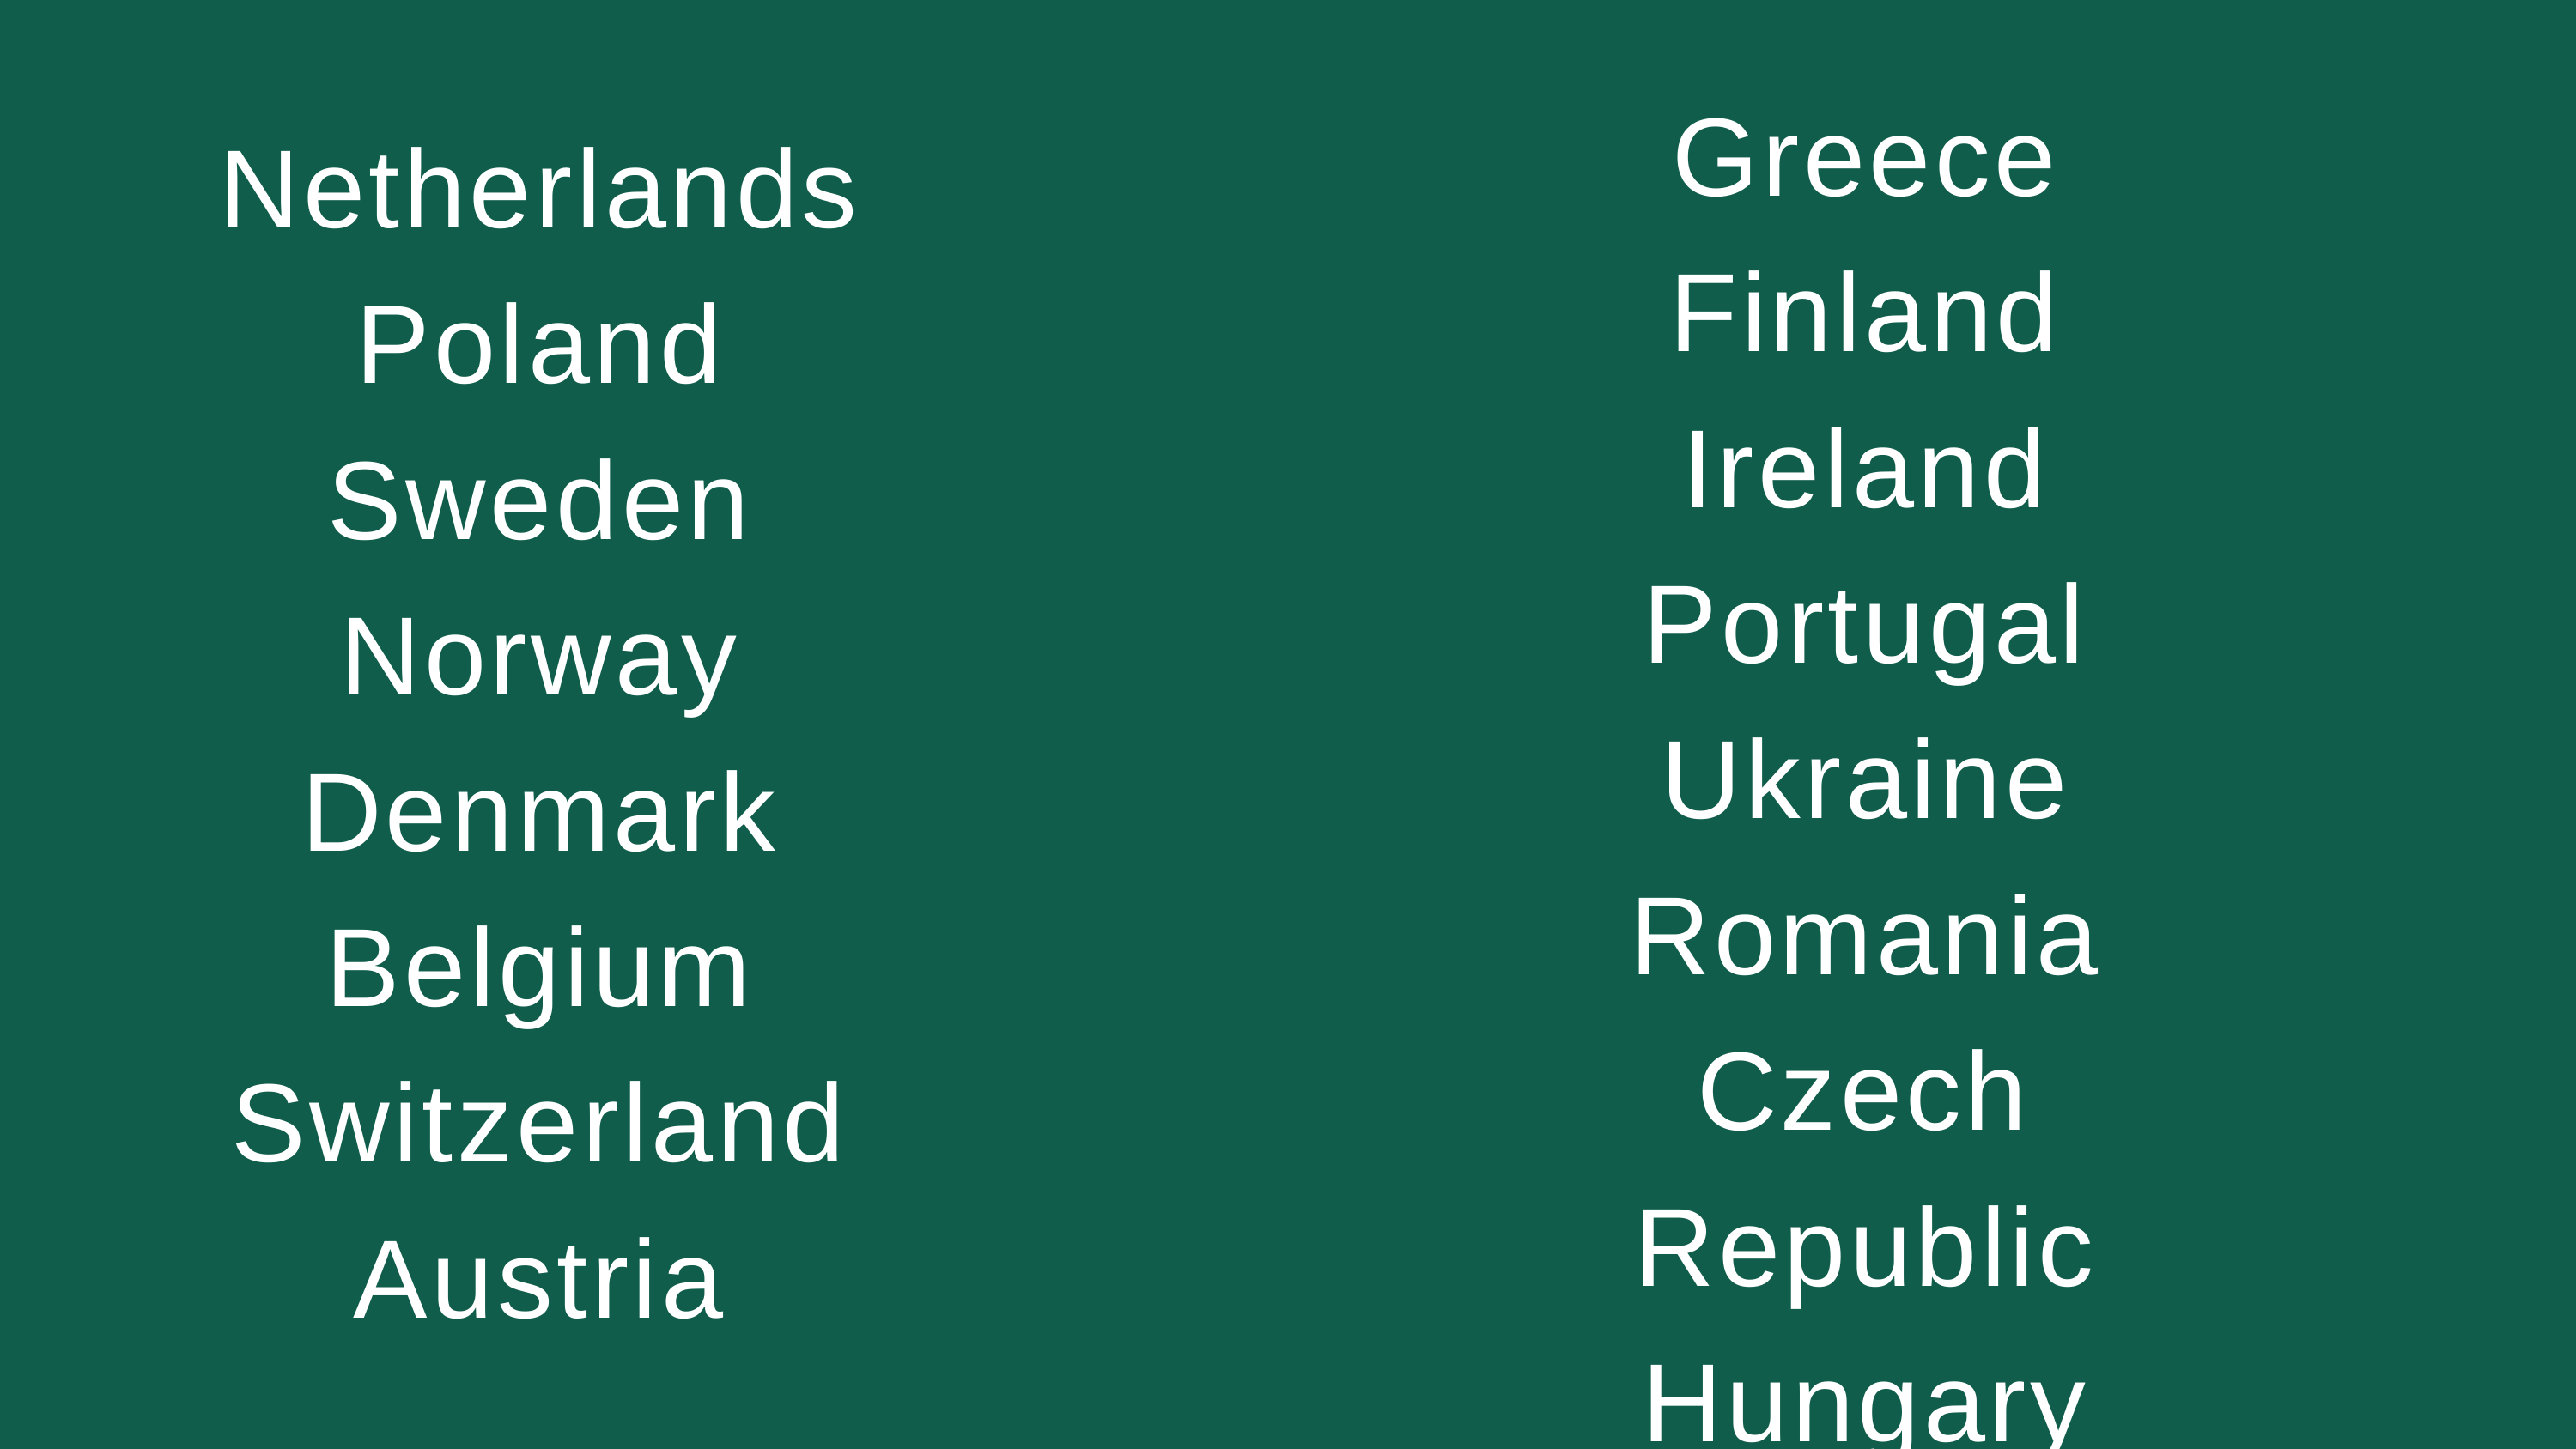

Greece
Finland
Ireland
Portugal
Ukraine
Romania
Czech Republic
Hungary
Netherlands
Poland
Sweden
Norway
Denmark
Belgium
Switzerland
Austria